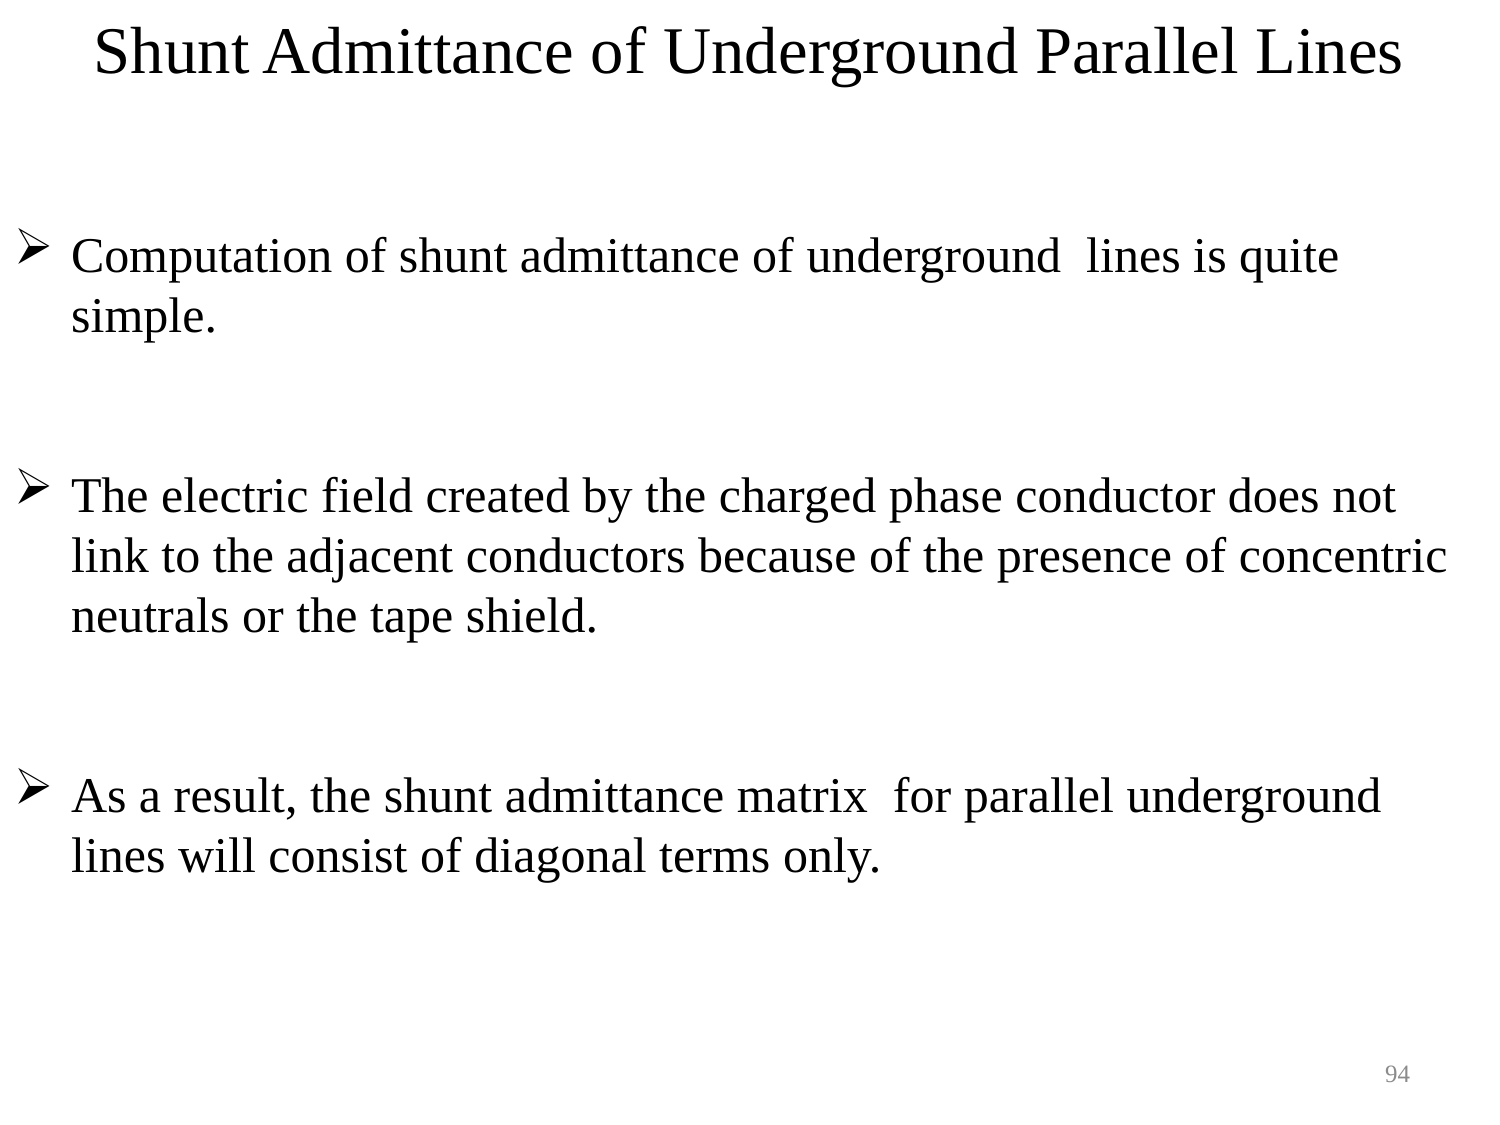

Shunt Admittance of Underground Parallel Lines

Computation of shunt admittance of underground  lines is quite simple.

The electric field created by the charged phase conductor does not link to the adjacent conductors because of the presence of concentric neutrals or the tape shield.

As a result, the shunt admittance matrix  for parallel underground lines will consist of diagonal terms only.

94